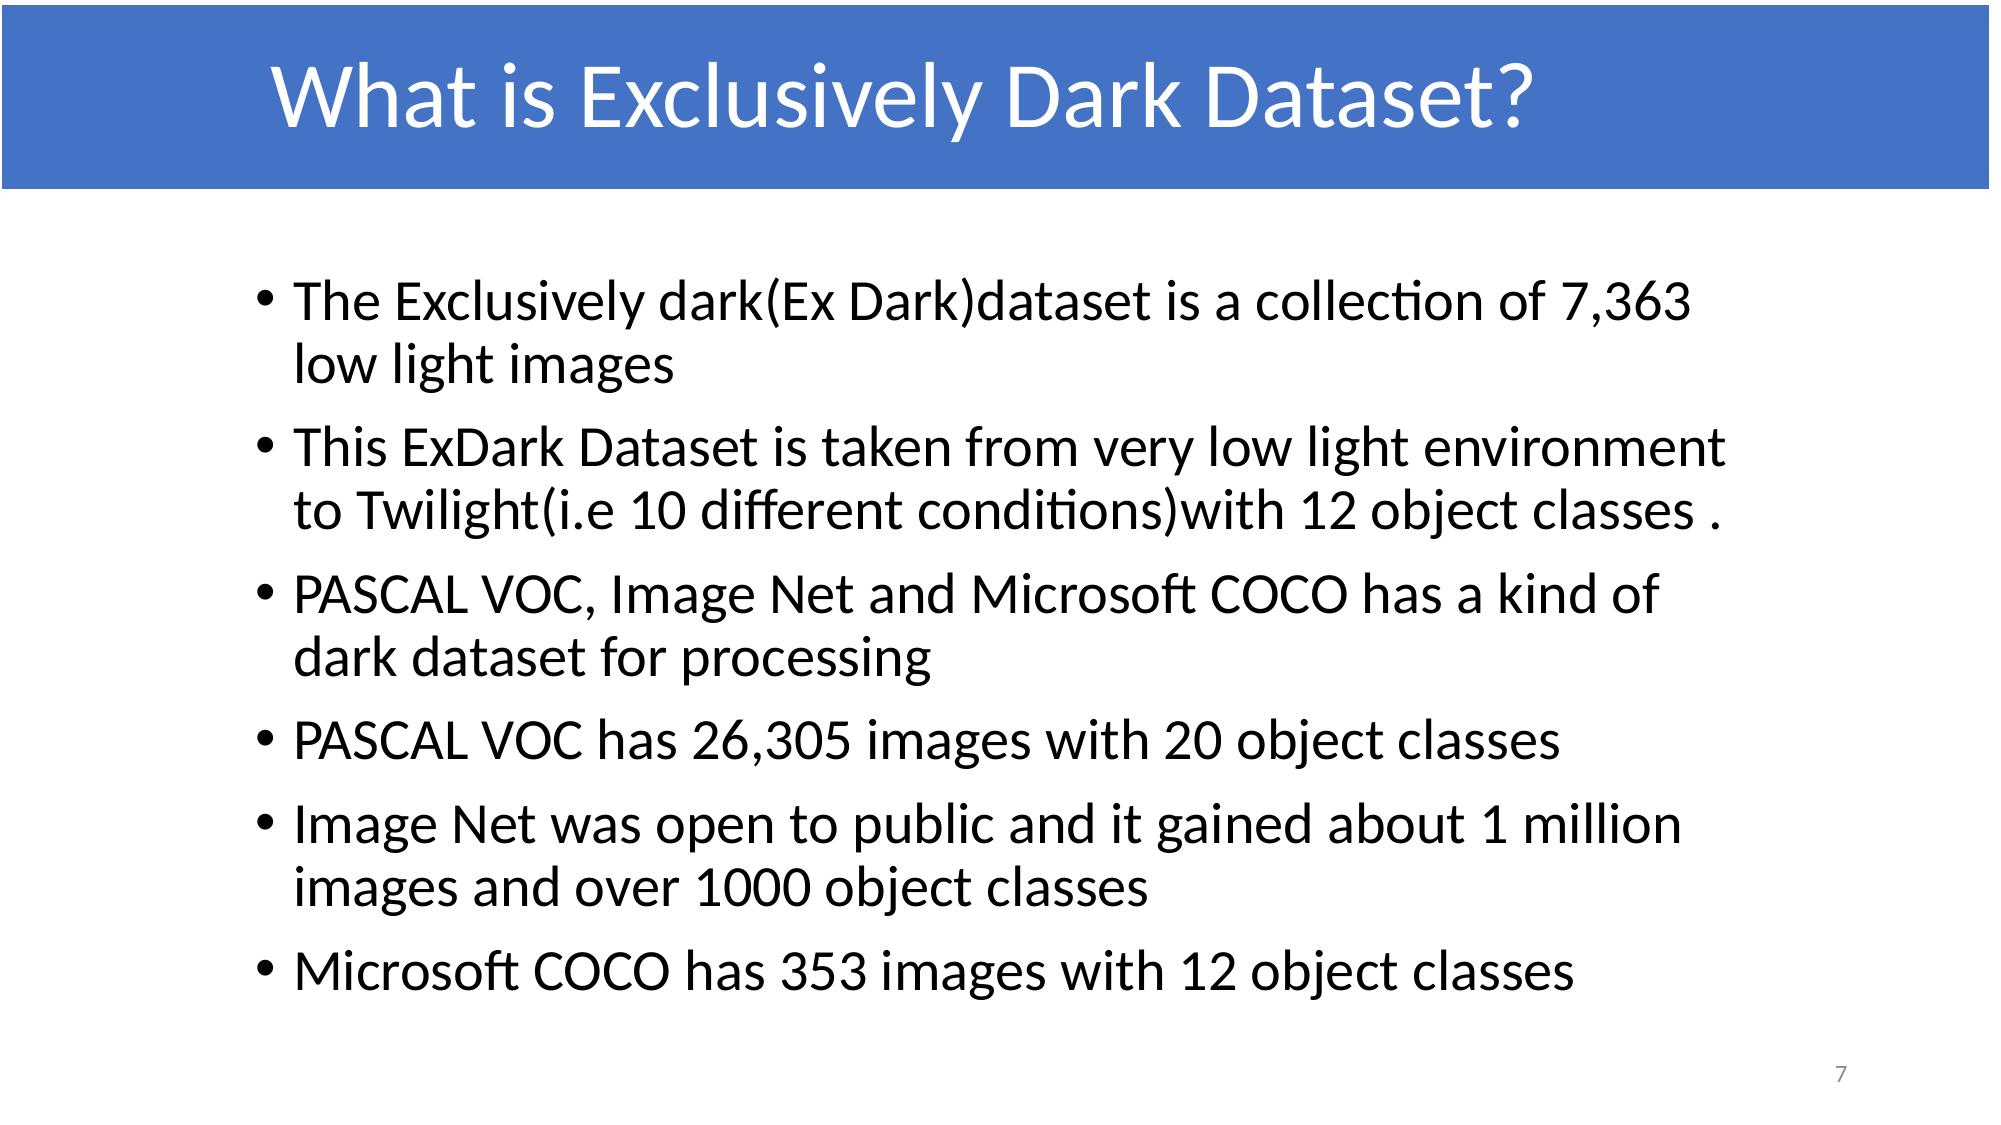

# What is Exclusively Dark Dataset?
The Exclusively dark(Ex Dark)dataset is a collection of 7,363 low light images
This ExDark Dataset is taken from very low light environment to Twilight(i.e 10 different conditions)with 12 object classes .
PASCAL VOC, Image Net and Microsoft COCO has a kind of dark dataset for processing
PASCAL VOC has 26,305 images with 20 object classes
Image Net was open to public and it gained about 1 million images and over 1000 object classes
Microsoft COCO has 353 images with 12 object classes
7